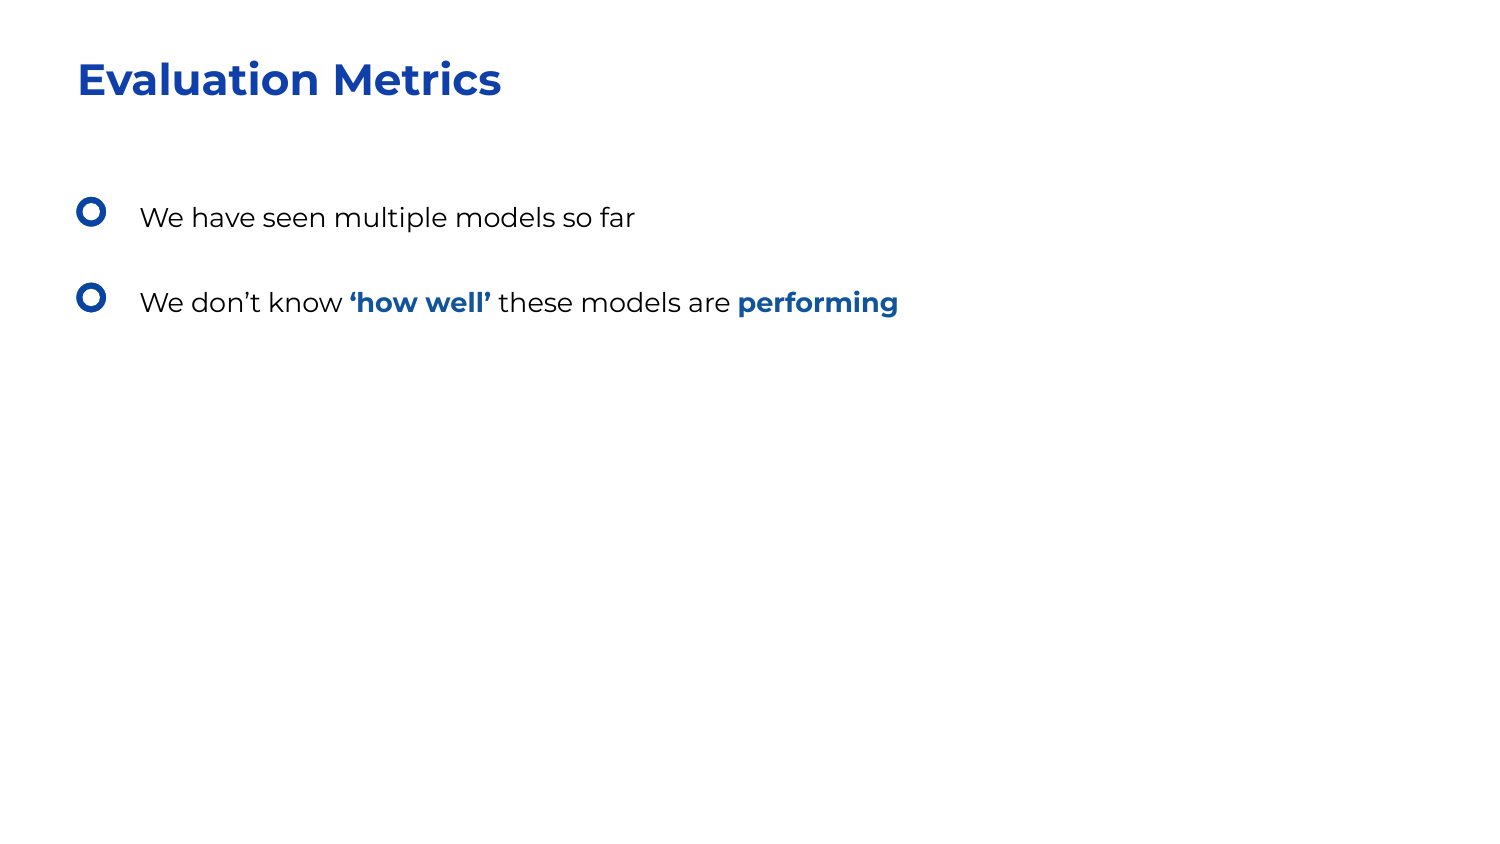

Evaluation Metrics
We have seen multiple models so far

We don’t know ‘how well’ these models are performing